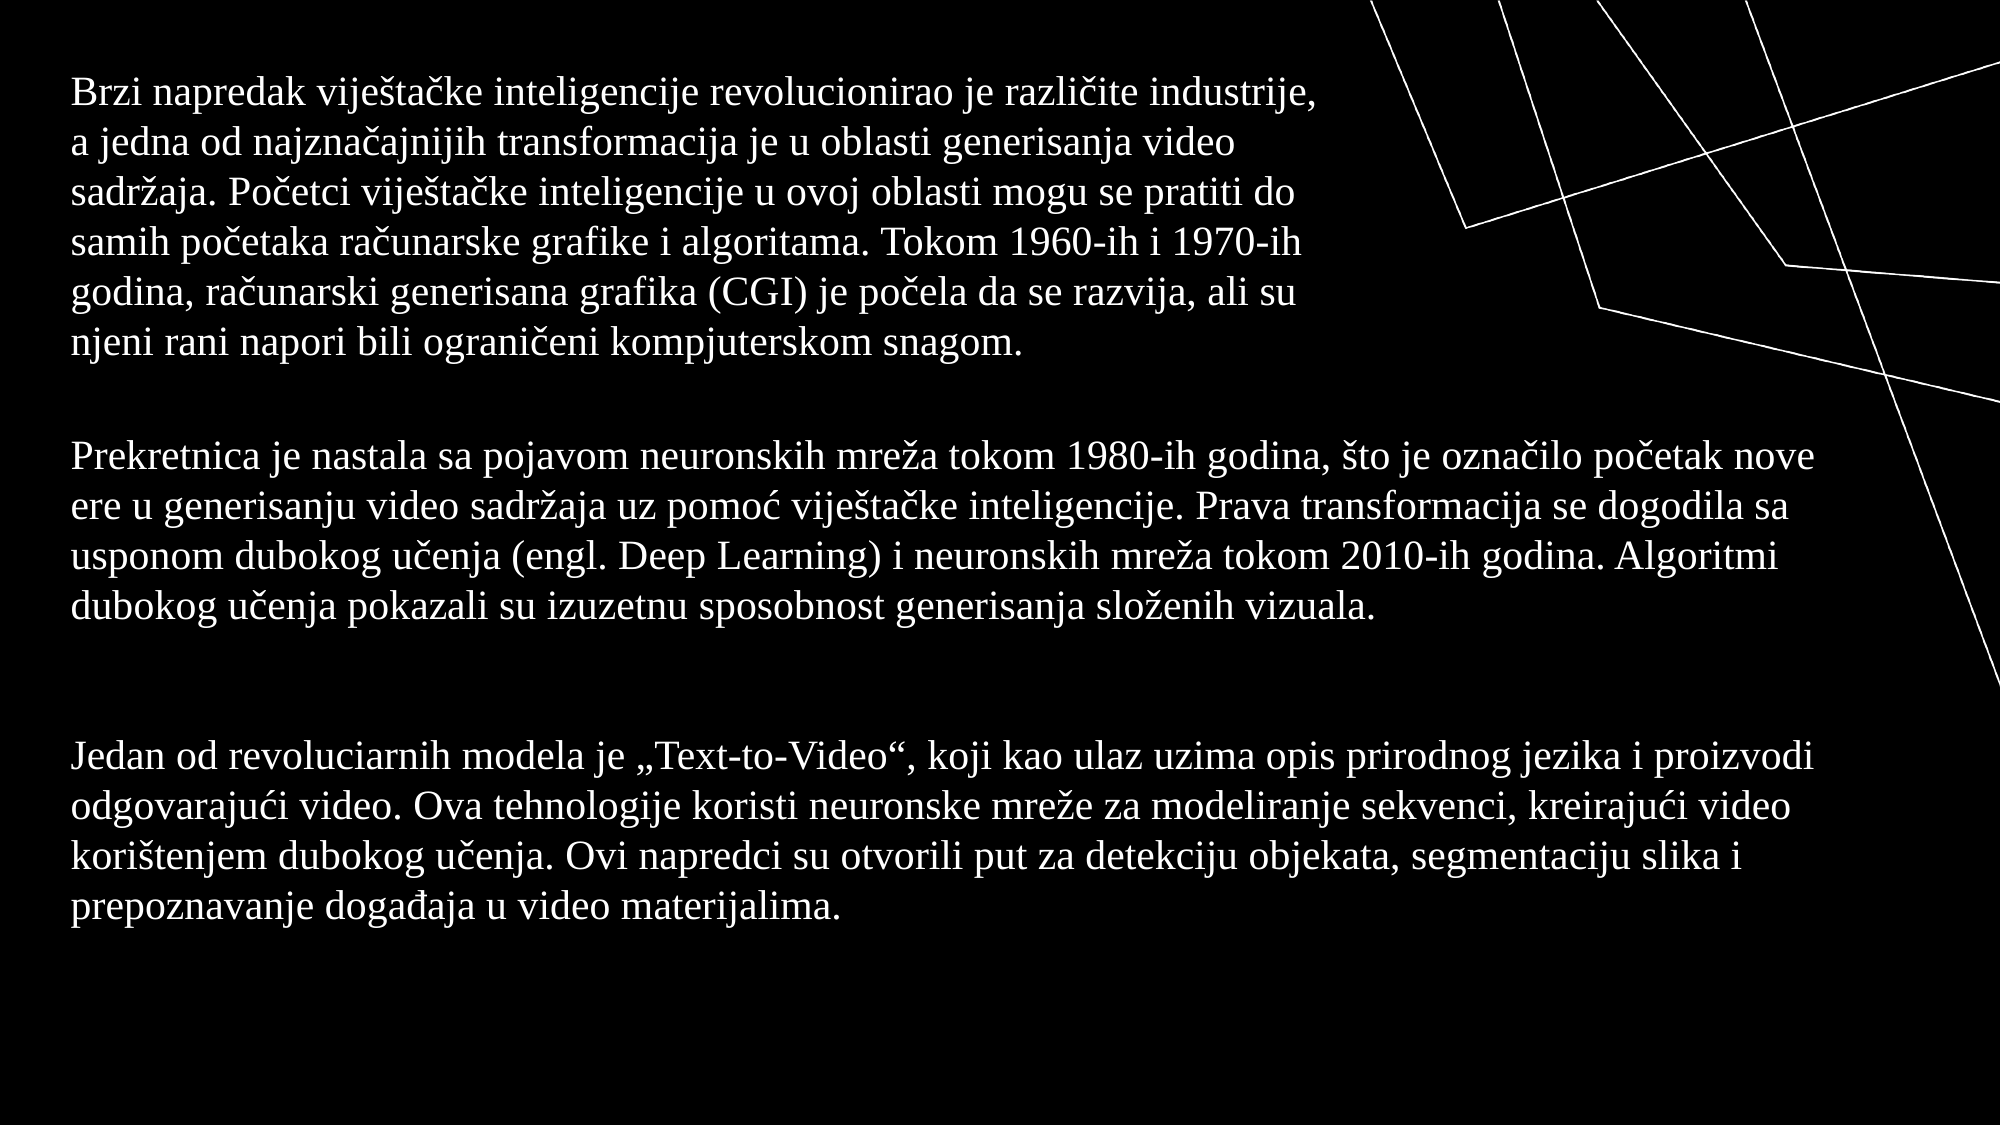

Brzi napredak viještačke inteligencije revolucionirao je različite industrije, a jedna od najznačajnijih transformacija je u oblasti generisanja video sadržaja. Početci viještačke inteligencije u ovoj oblasti mogu se pratiti do samih početaka računarske grafike i algoritama. Tokom 1960-ih i 1970-ih godina, računarski generisana grafika (CGI) je počela da se razvija, ali su njeni rani napori bili ograničeni kompjuterskom snagom.
Prekretnica je nastala sa pojavom neuronskih mreža tokom 1980-ih godina, što je označilo početak nove ere u generisanju video sadržaja uz pomoć viještačke inteligencije. Prava transformacija se dogodila sa usponom dubokog učenja (engl. Deep Learning) i neuronskih mreža tokom 2010-ih godina. Algoritmi dubokog učenja pokazali su izuzetnu sposobnost generisanja složenih vizuala.

Jedan od revoluciarnih modela je „Text-to-Video“, koji kao ulaz uzima opis prirodnog jezika i proizvodi odgovarajući video. Ova tehnologije koristi neuronske mreže za modeliranje sekvenci, kreirajući video korištenjem dubokog učenja. Ovi napredci su otvorili put za detekciju objekata, segmentaciju slika i prepoznavanje događaja u video materijalima.